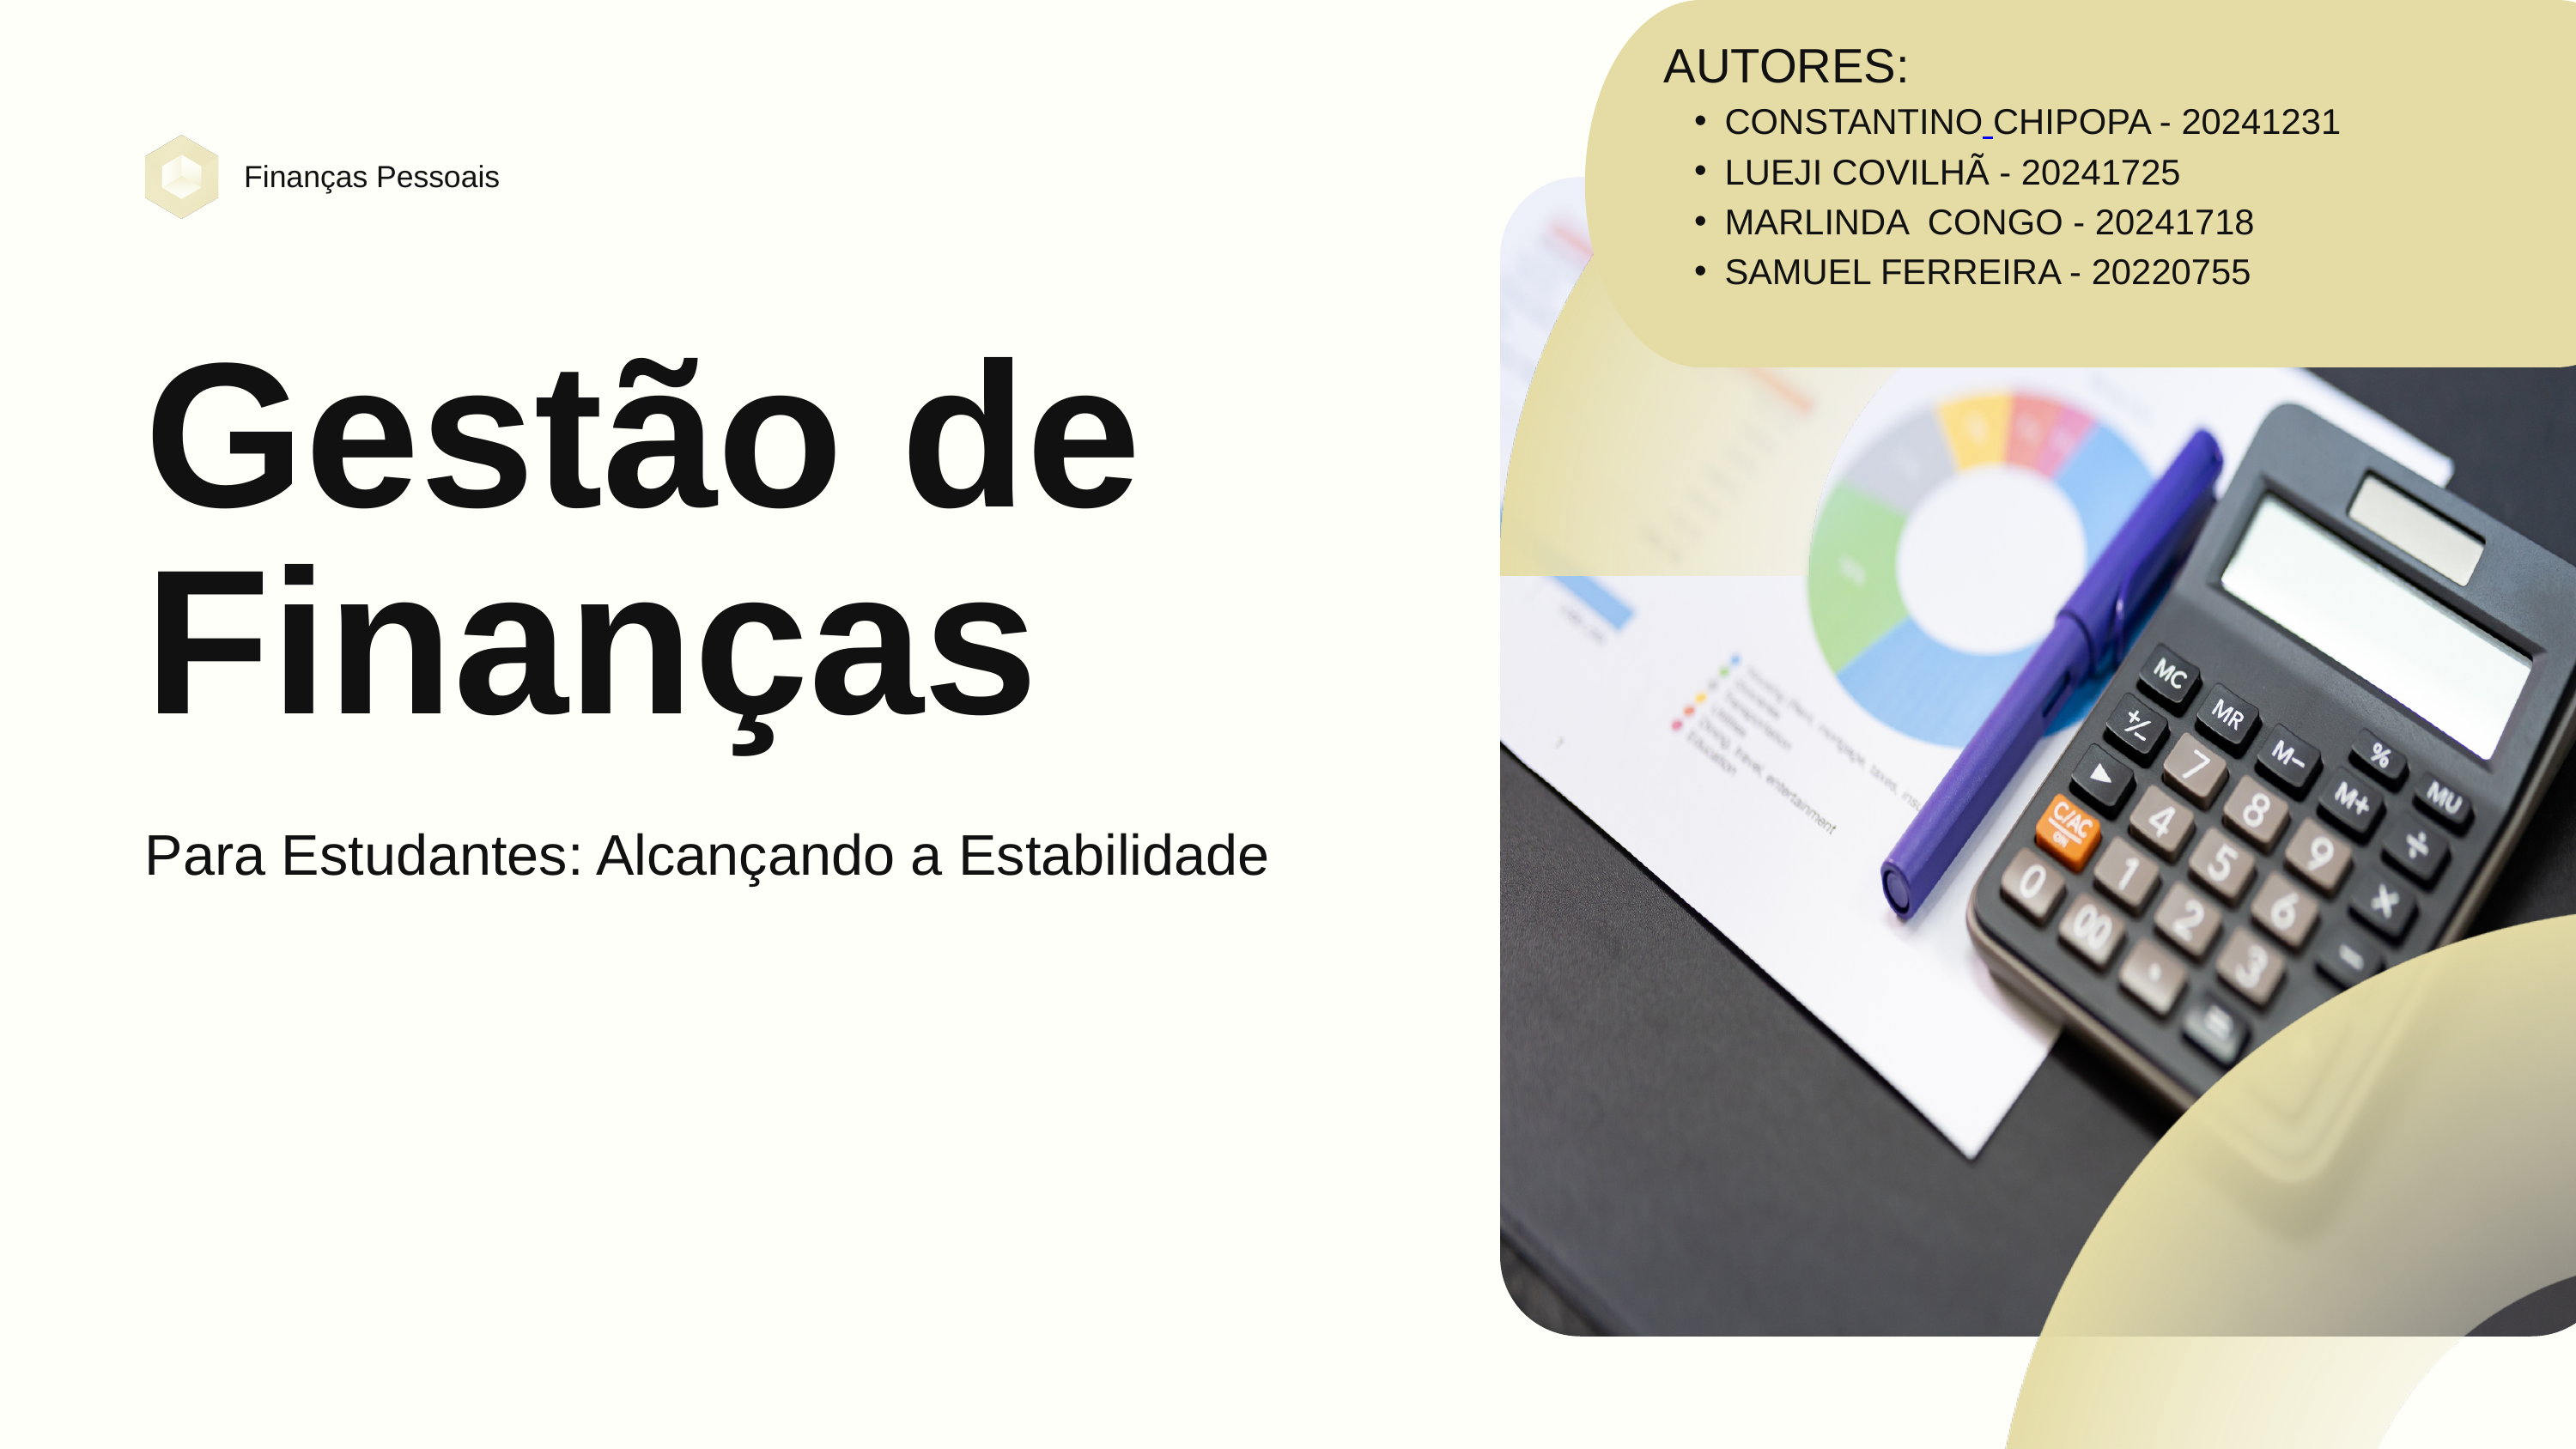

AUTORES:
CONSTANTINO CHIPOPA - 20241231
LUEJI COVILHÃ - 20241725
MARLINDA  CONGO - 20241718
SAMUEL FERREIRA - 20220755

Finanças Pessoais

Gestão de Finanças
Para Estudantes: Alcançando a Estabilidade